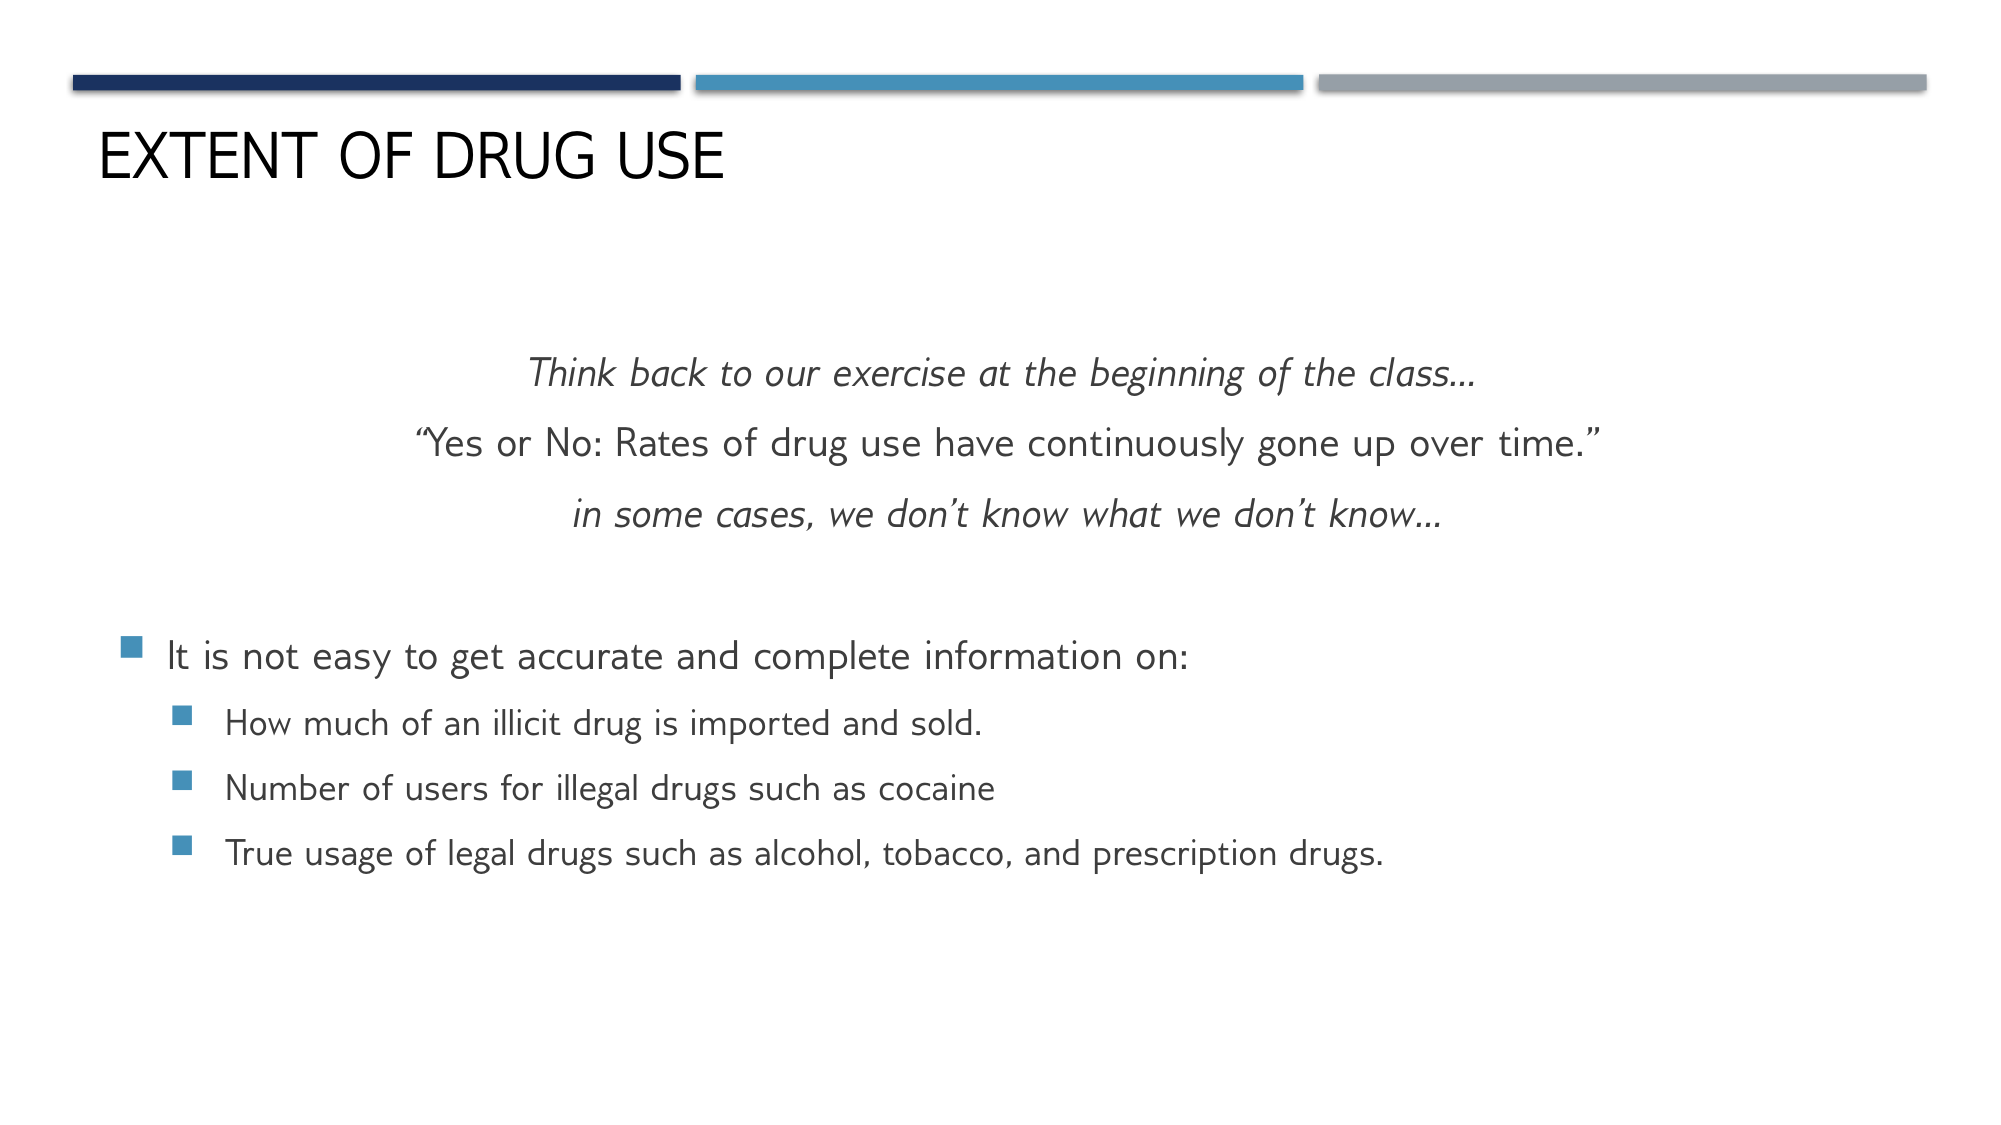

# Extent of Drug Use
Think back to our exercise at the beginning of the class…
“Yes or No: Rates of drug use have continuously gone up over time.”
in some cases, we don’t know what we don’t know…

It is not easy to get accurate and complete information on:
How much of an illicit drug is imported and sold.
Number of users for illegal drugs such as cocaine
True usage of legal drugs such as alcohol, tobacco, and prescription drugs.